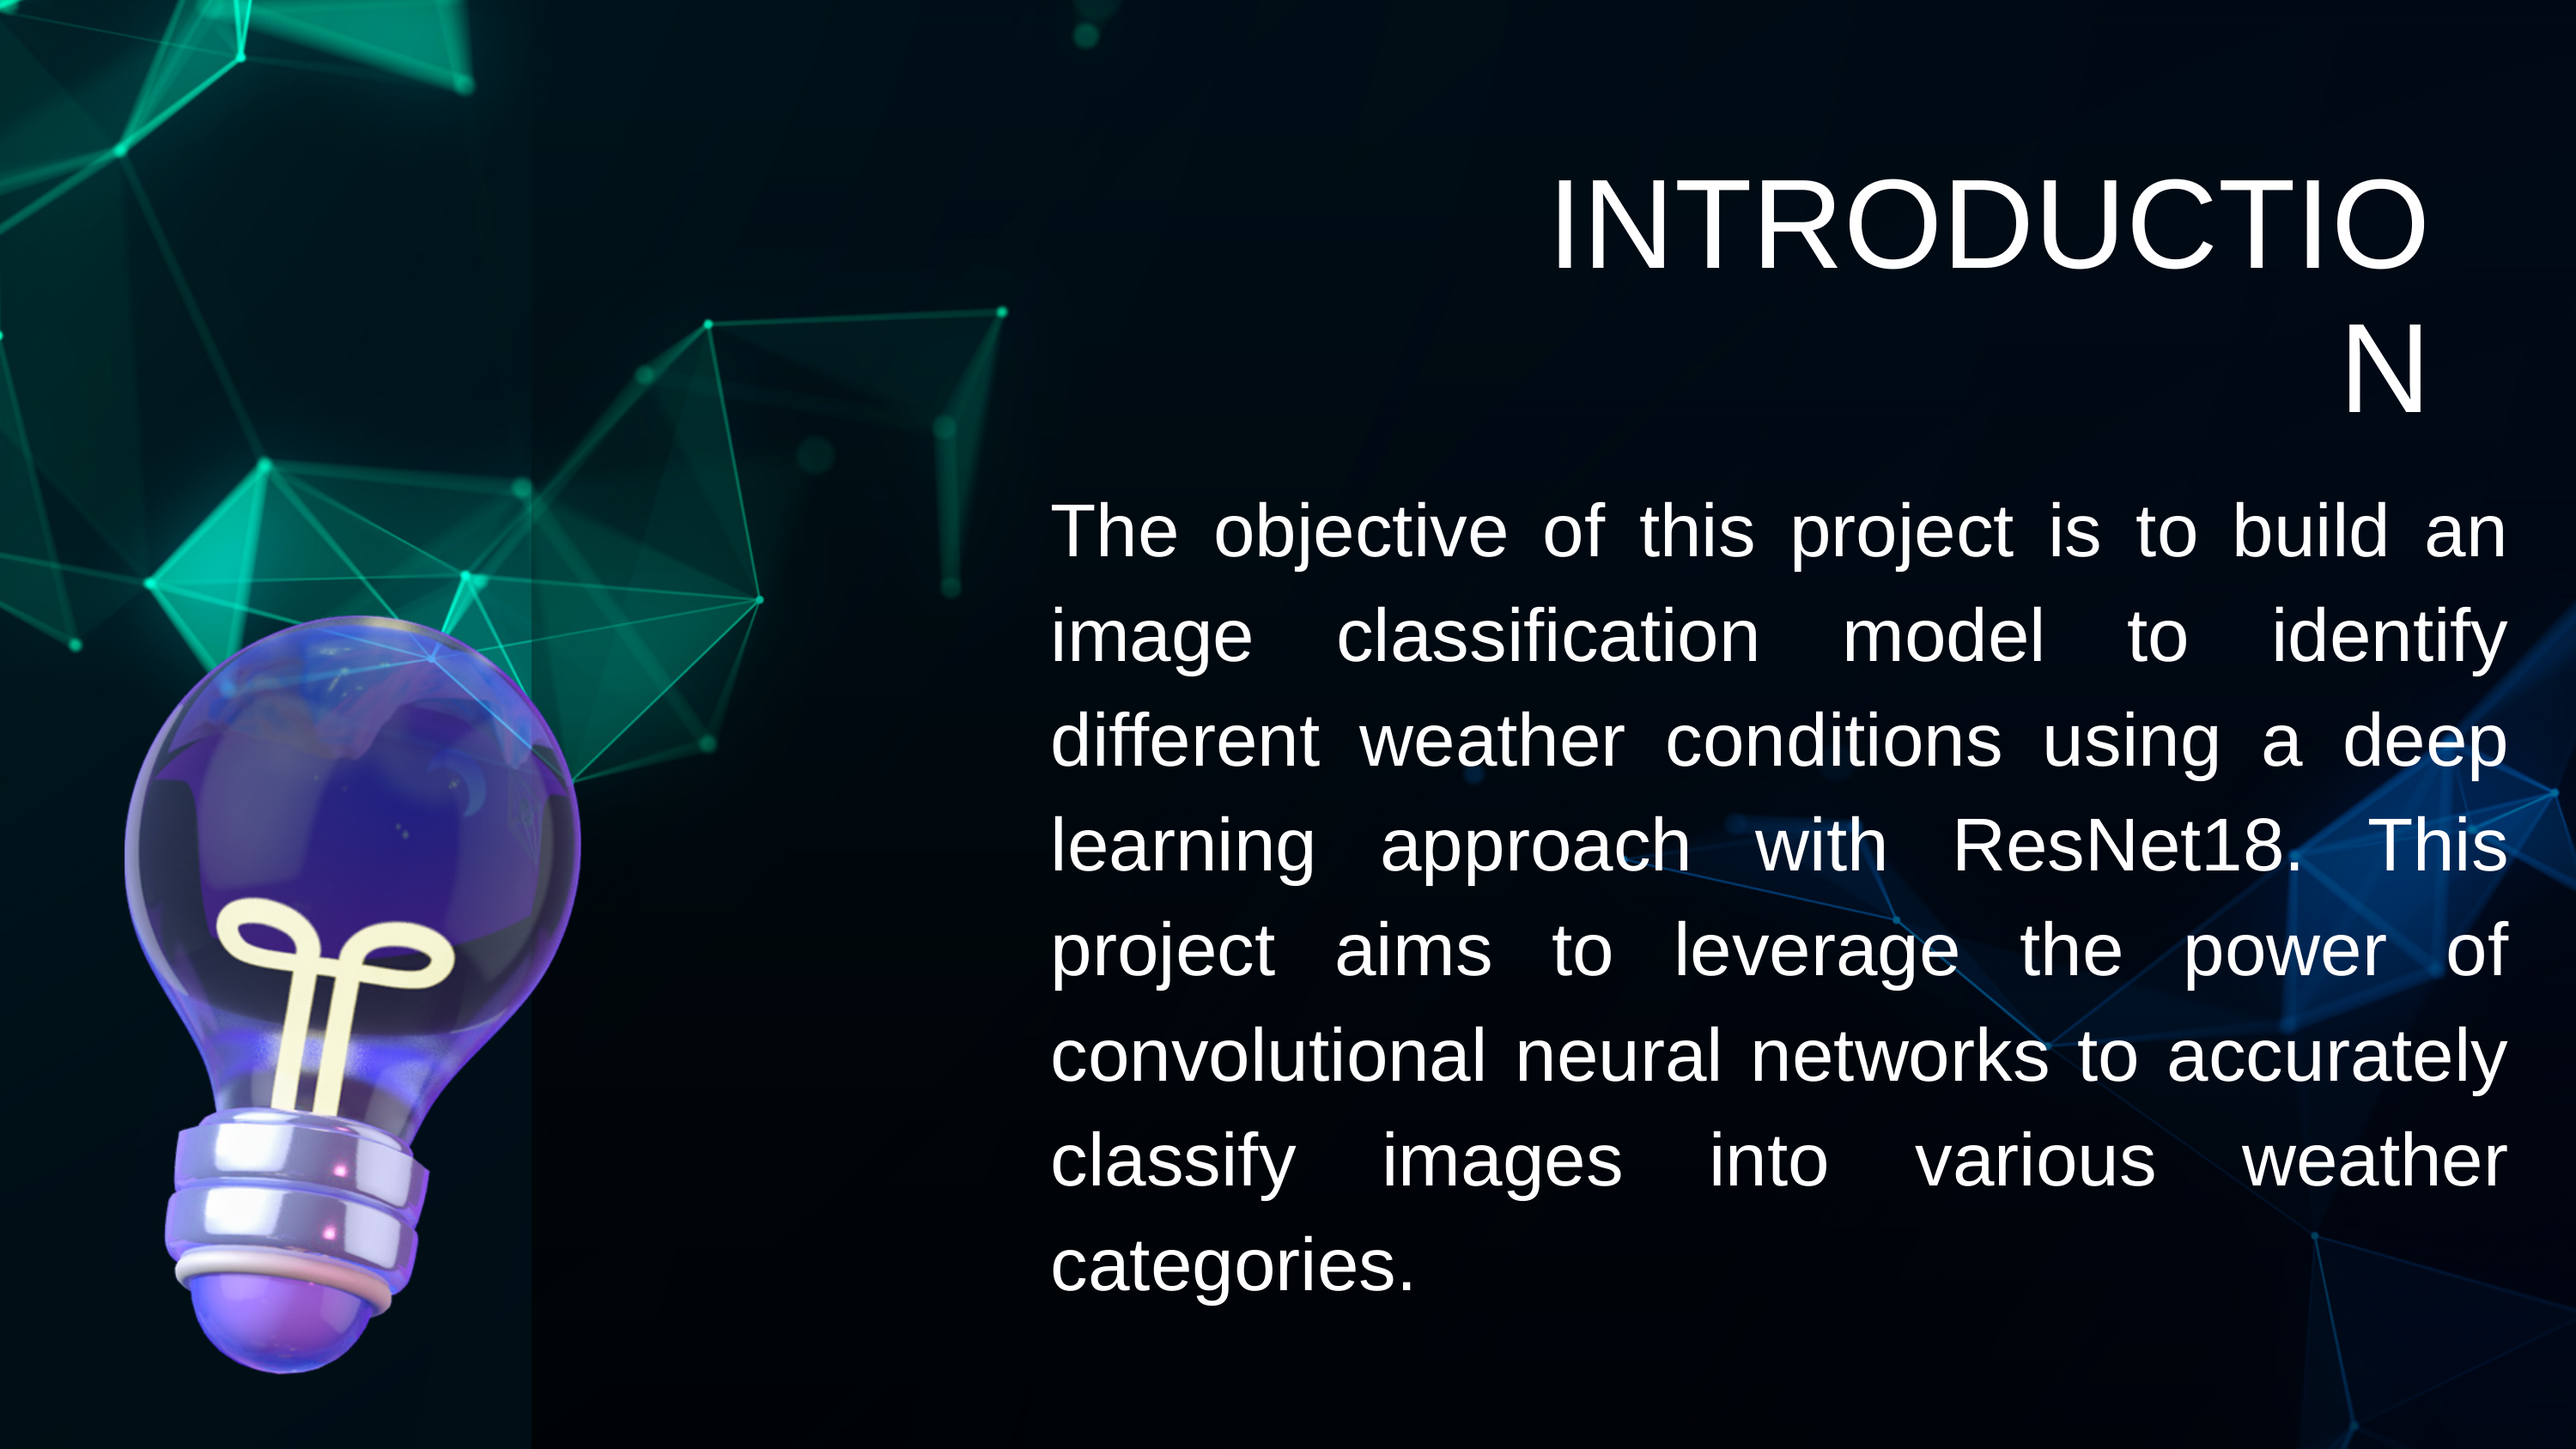

INTRODUCTION
The objective of this project is to build an image classification model to identify different weather conditions using a deep learning approach with ResNet18. This project aims to leverage the power of convolutional neural networks to accurately classify images into various weather categories.